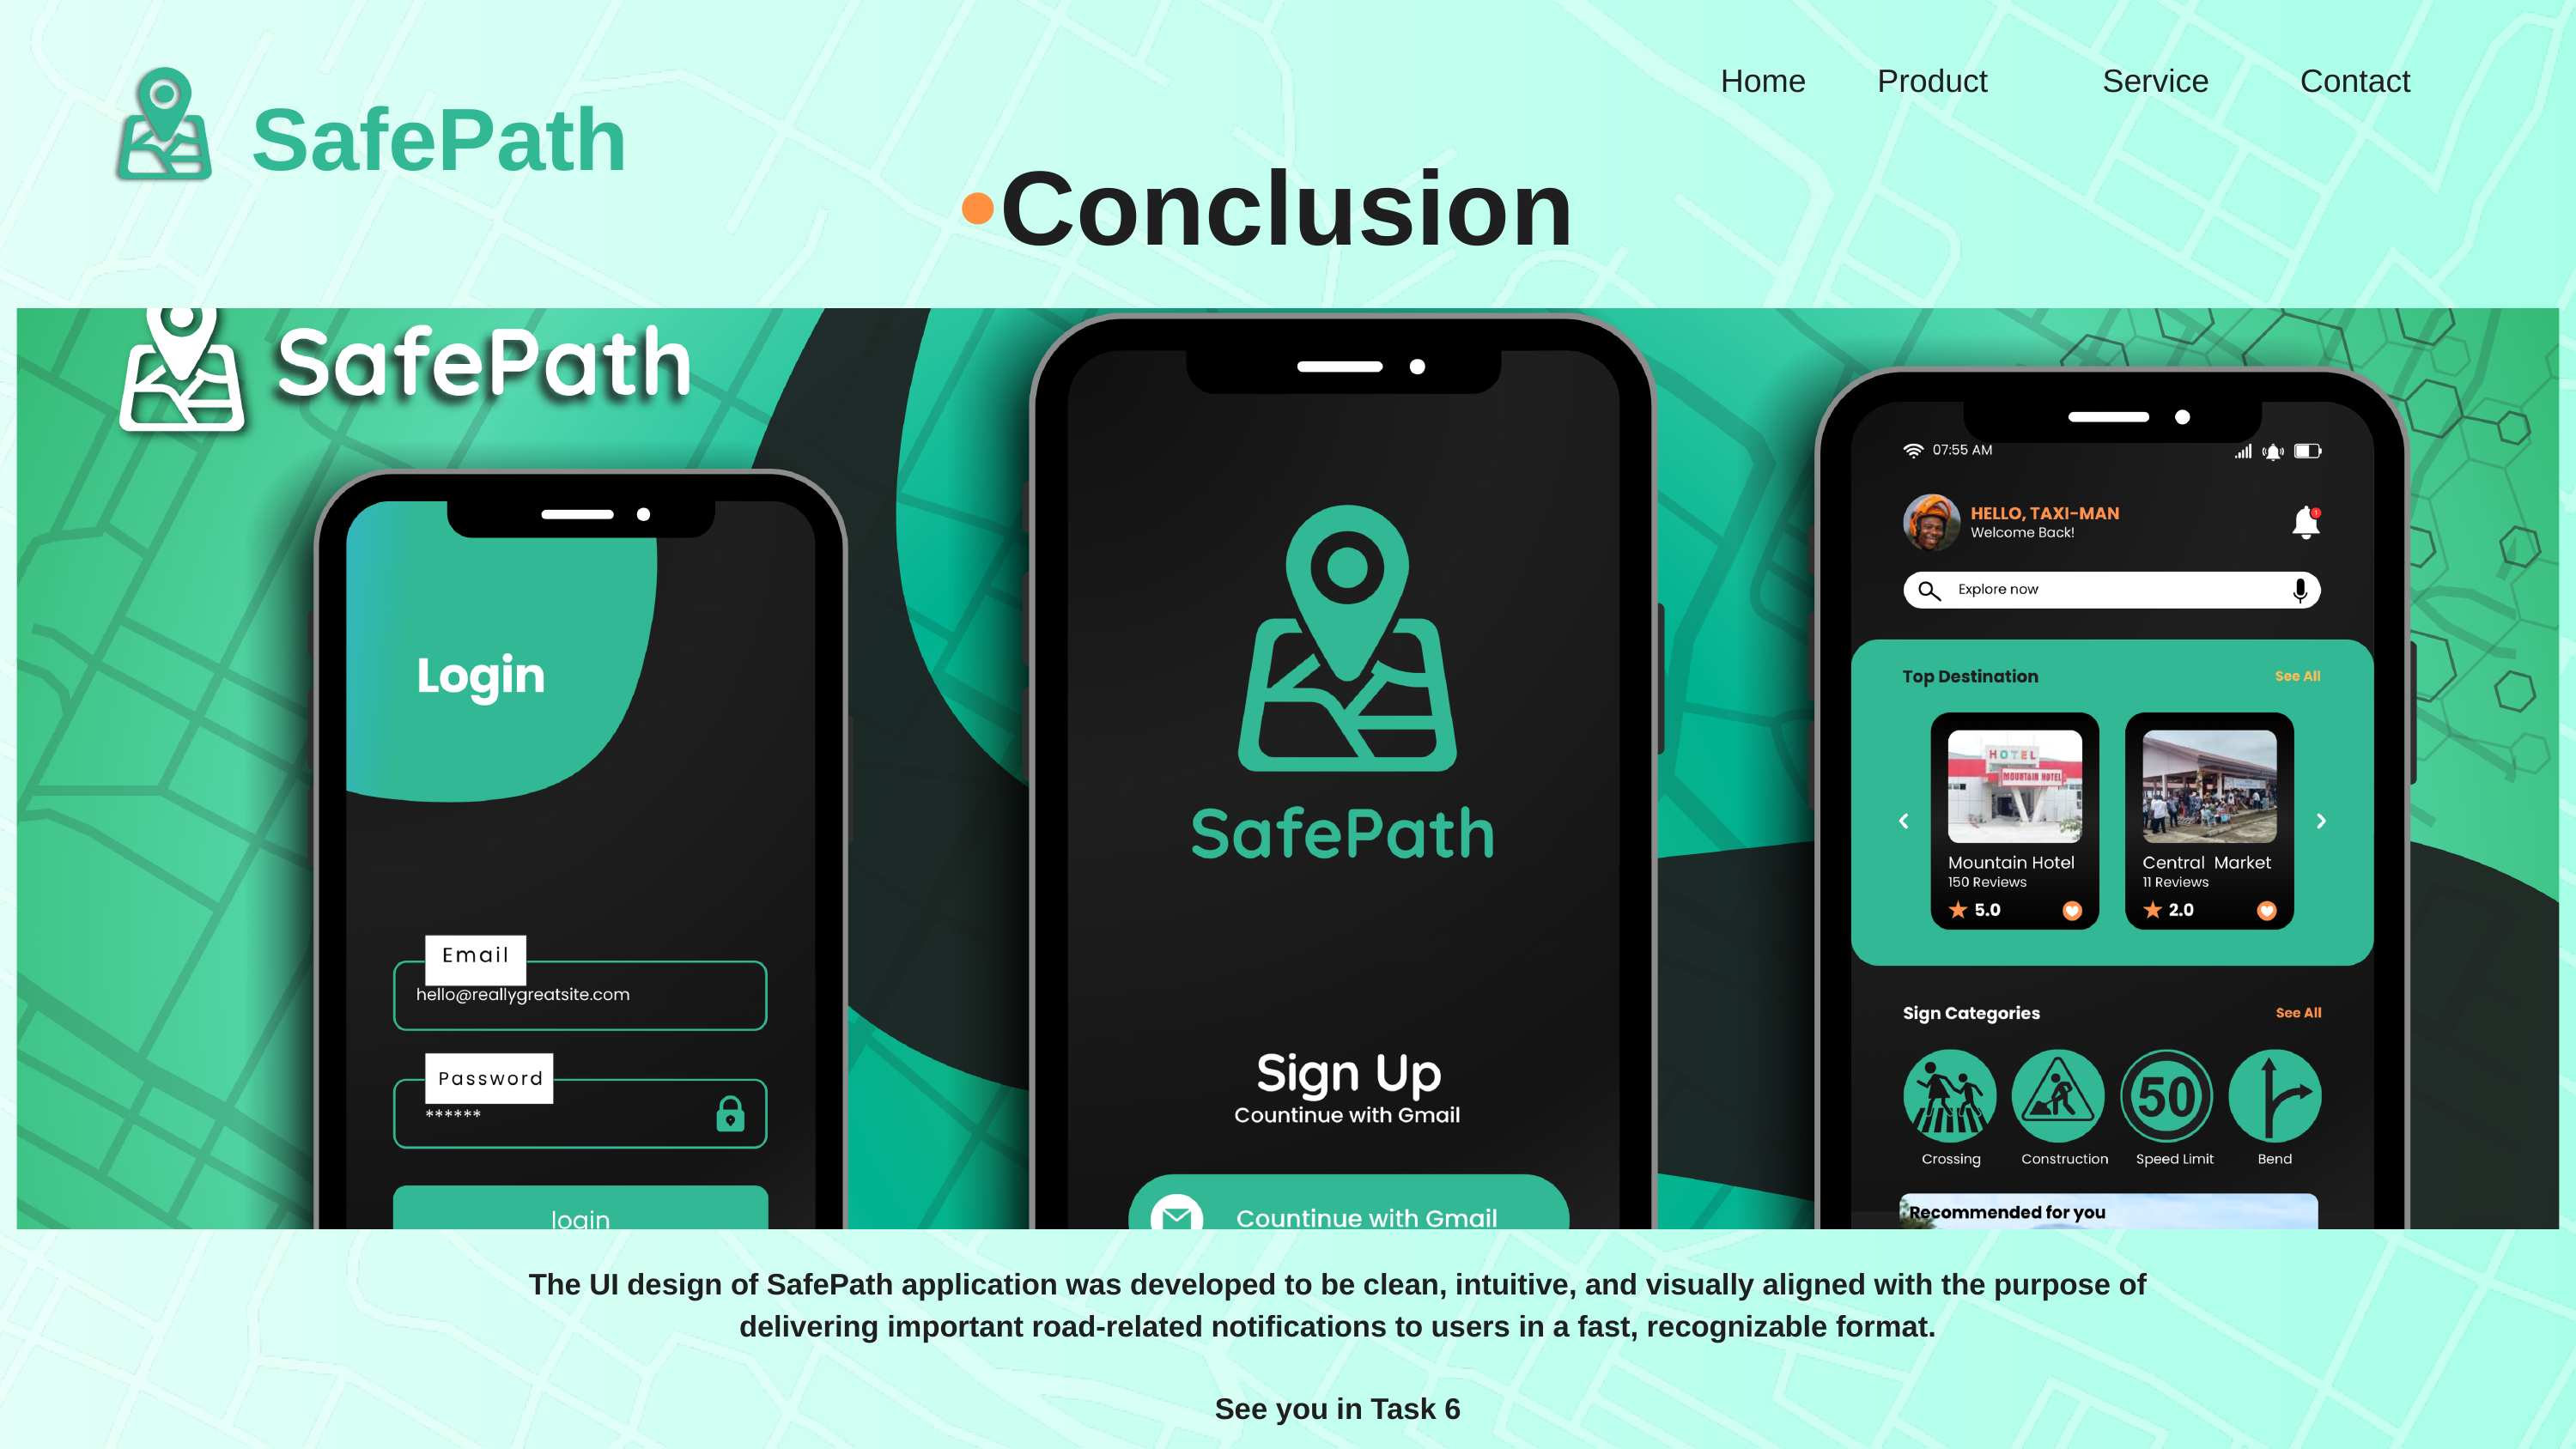

Home
Product
Service
Contact

SafePath
Conclusion

The UI design of SafePath application was developed to be clean, intuitive, and visually aligned with the purpose of delivering important road-related notifications to users in a fast, recognizable format.

See you in Task 6